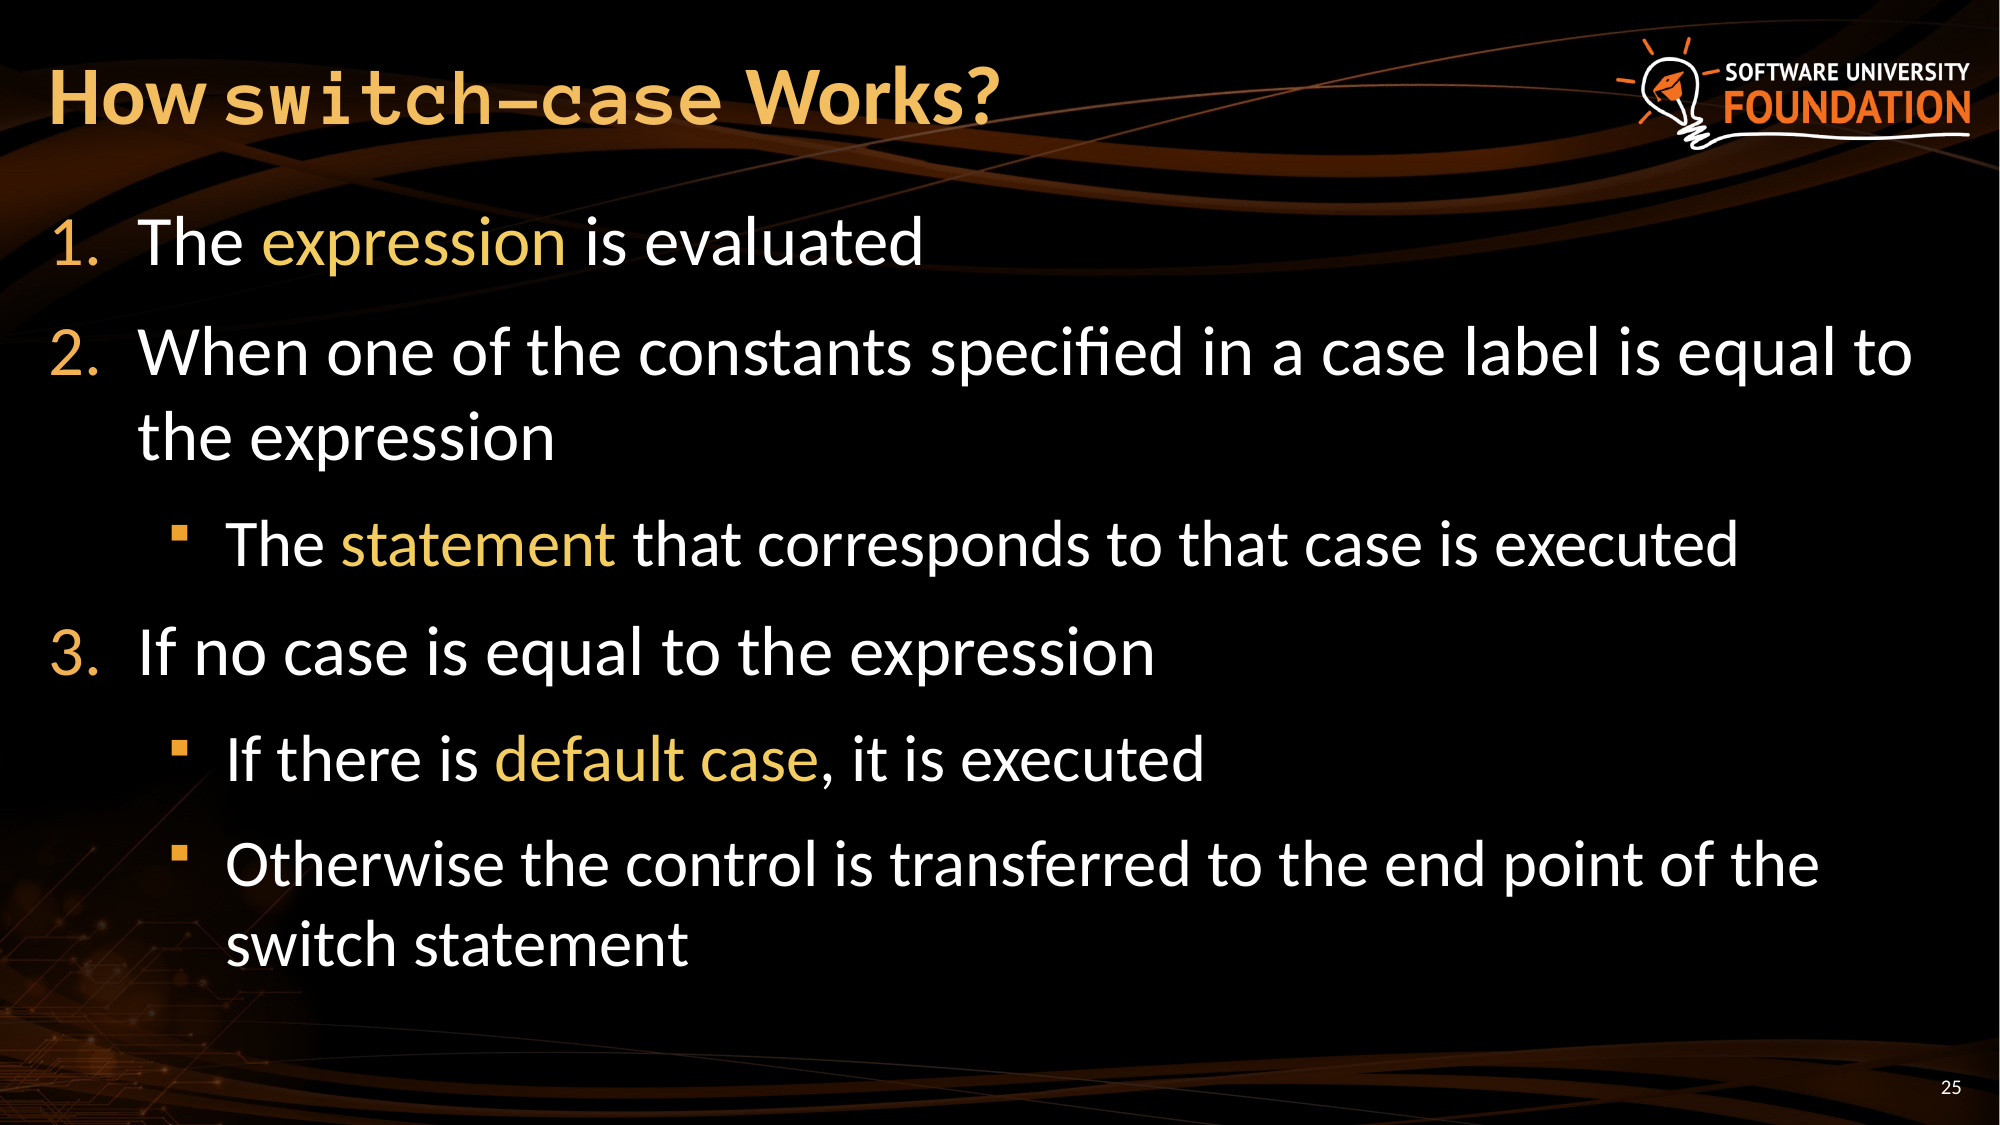

# How switch-case Works?
The expression is evaluated
When one of the constants specified in a case label is equal to the expression
The statement that corresponds to that case is executed
If no case is equal to the expression
If there is default case, it is executed
Otherwise the control is transferred to the end point of the switch statement
25